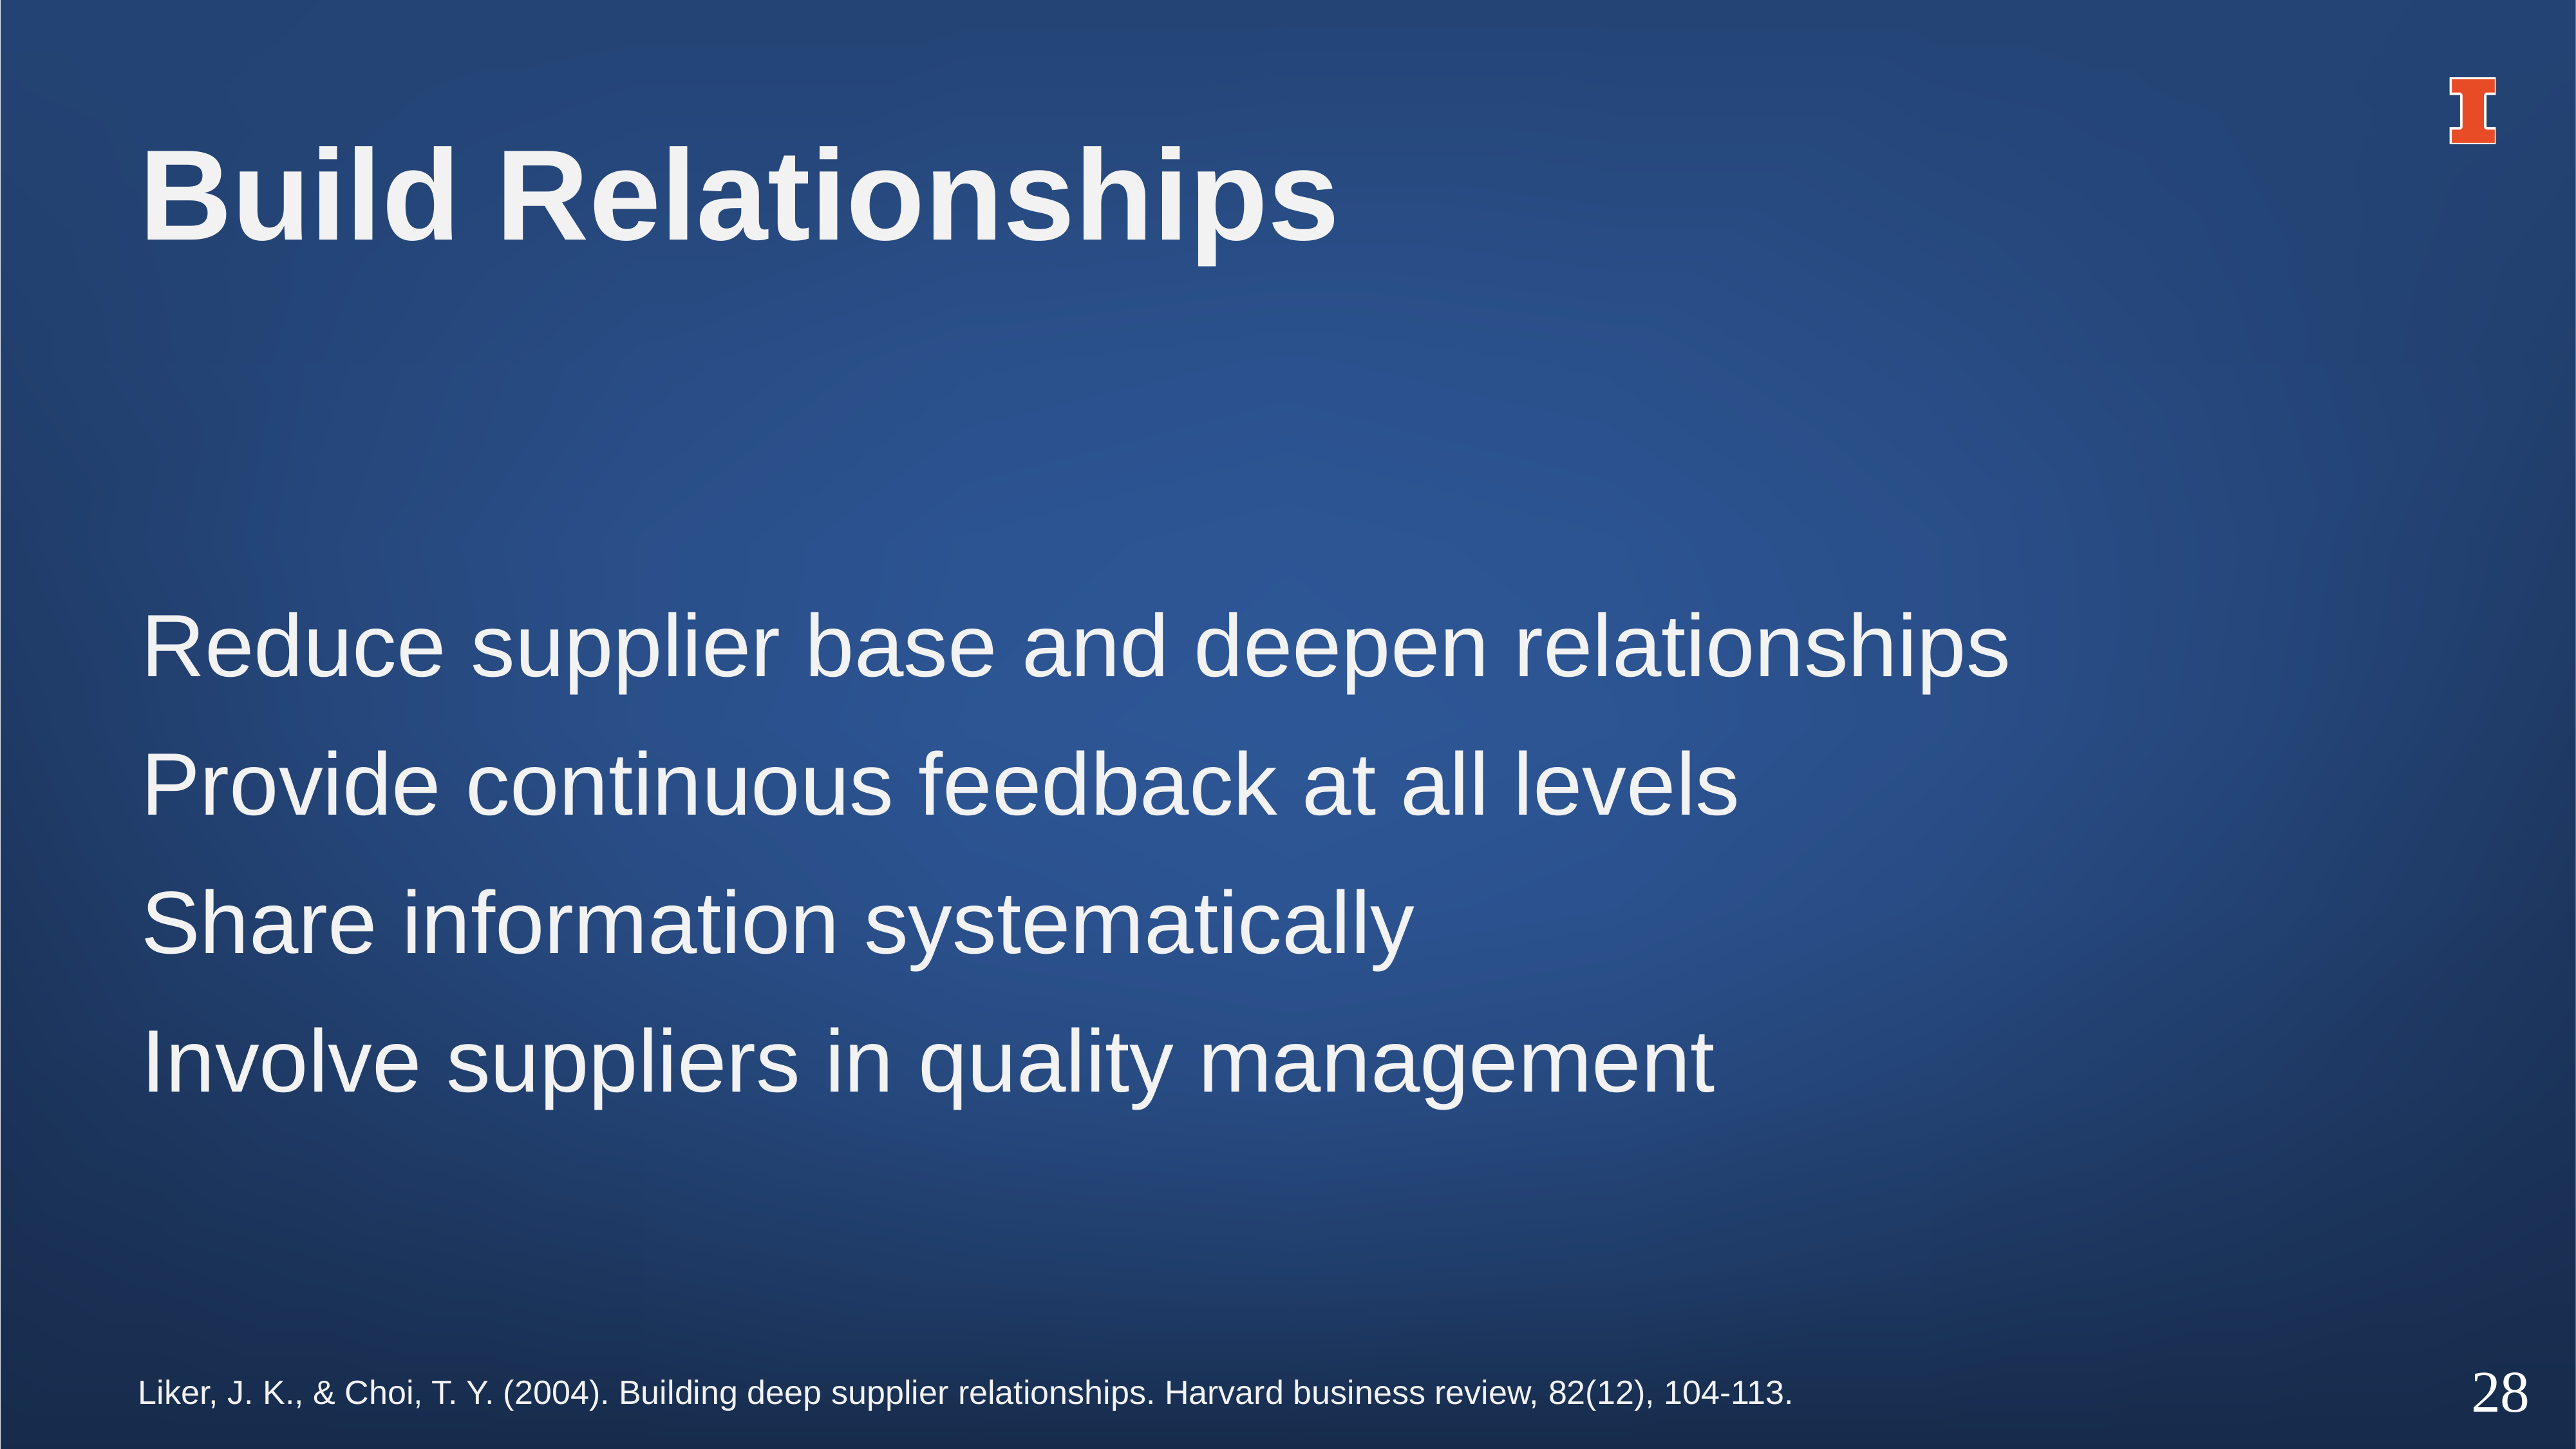

# Build Relationships
Reduce supplier base and deepen relationships
Provide continuous feedback at all levels
Share information systematically
Involve suppliers in quality management

Liker, J. K., & Choi, T. Y. (2004). Building deep supplier relationships. Harvard business review, 82(12), 104-113.